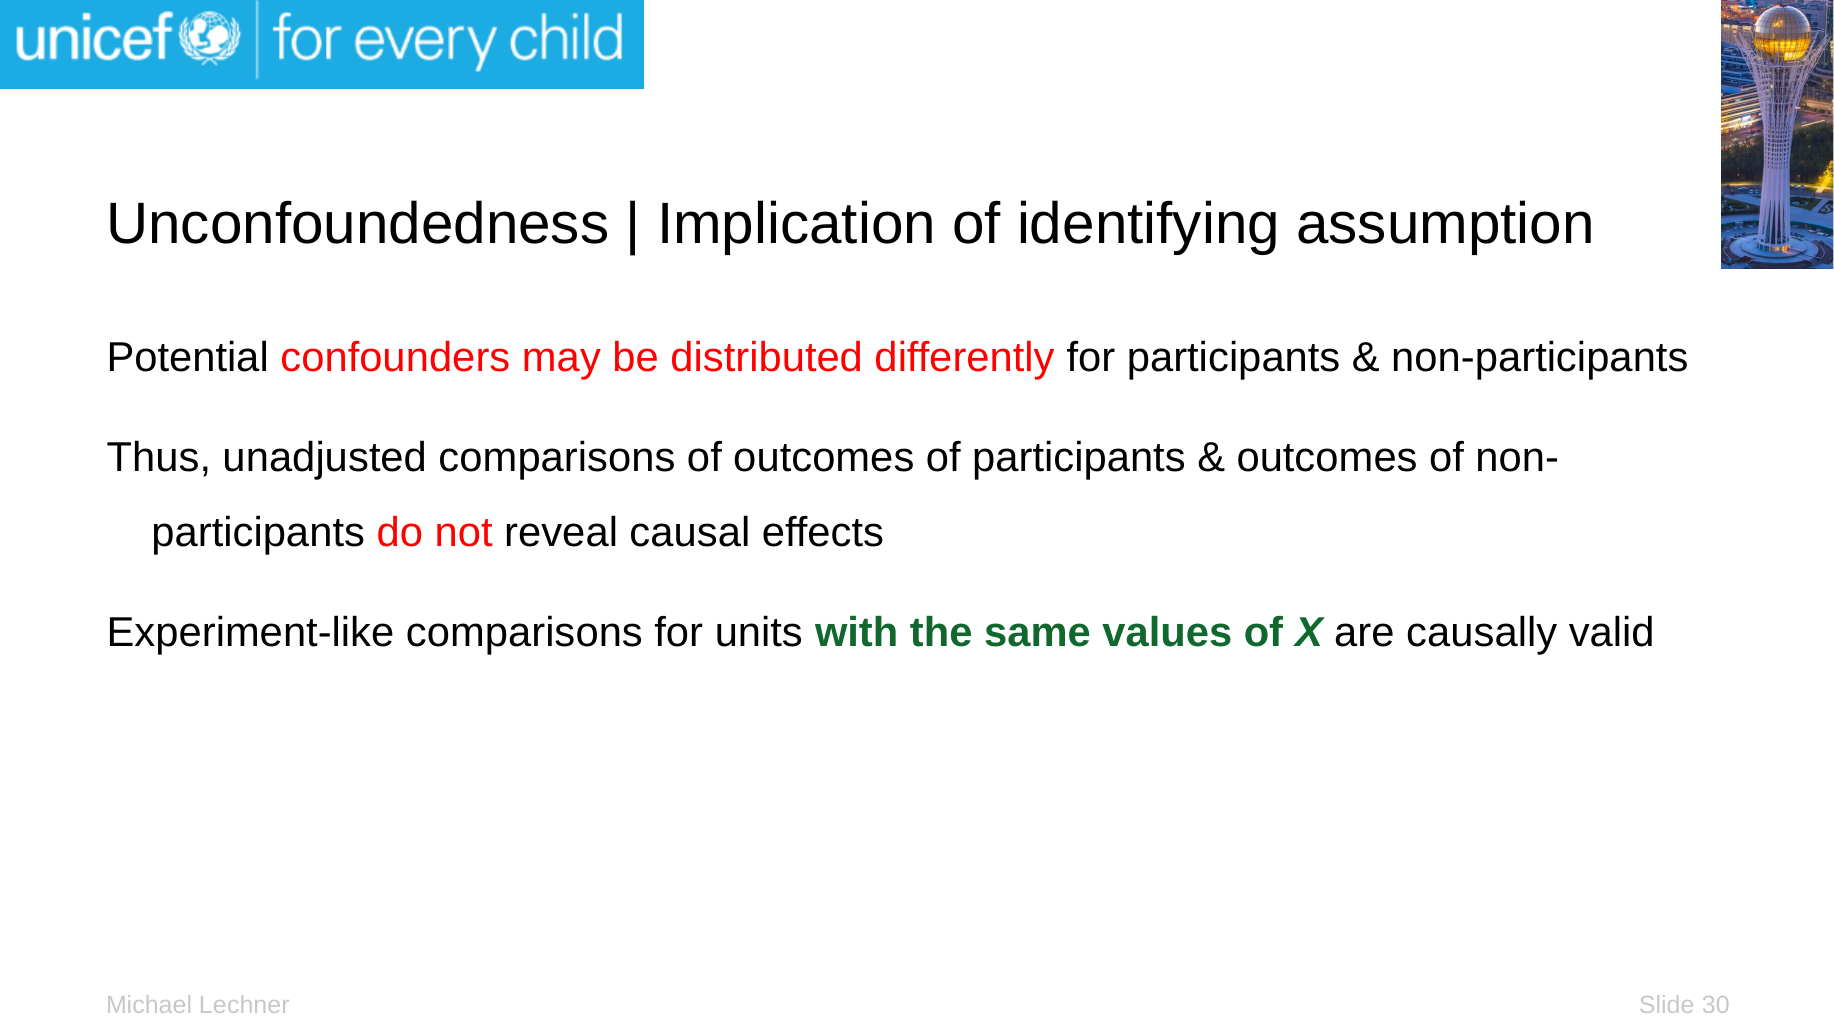

# Unconfoundedness | Implication of identifying assumption
Potential confounders may be distributed differently for participants & non-participants
Thus, unadjusted comparisons of outcomes of participants & outcomes of non-participants do not reveal causal effects
Experiment-like comparisons for units with the same values of X are causally valid

Slide 30
Michael Lechner